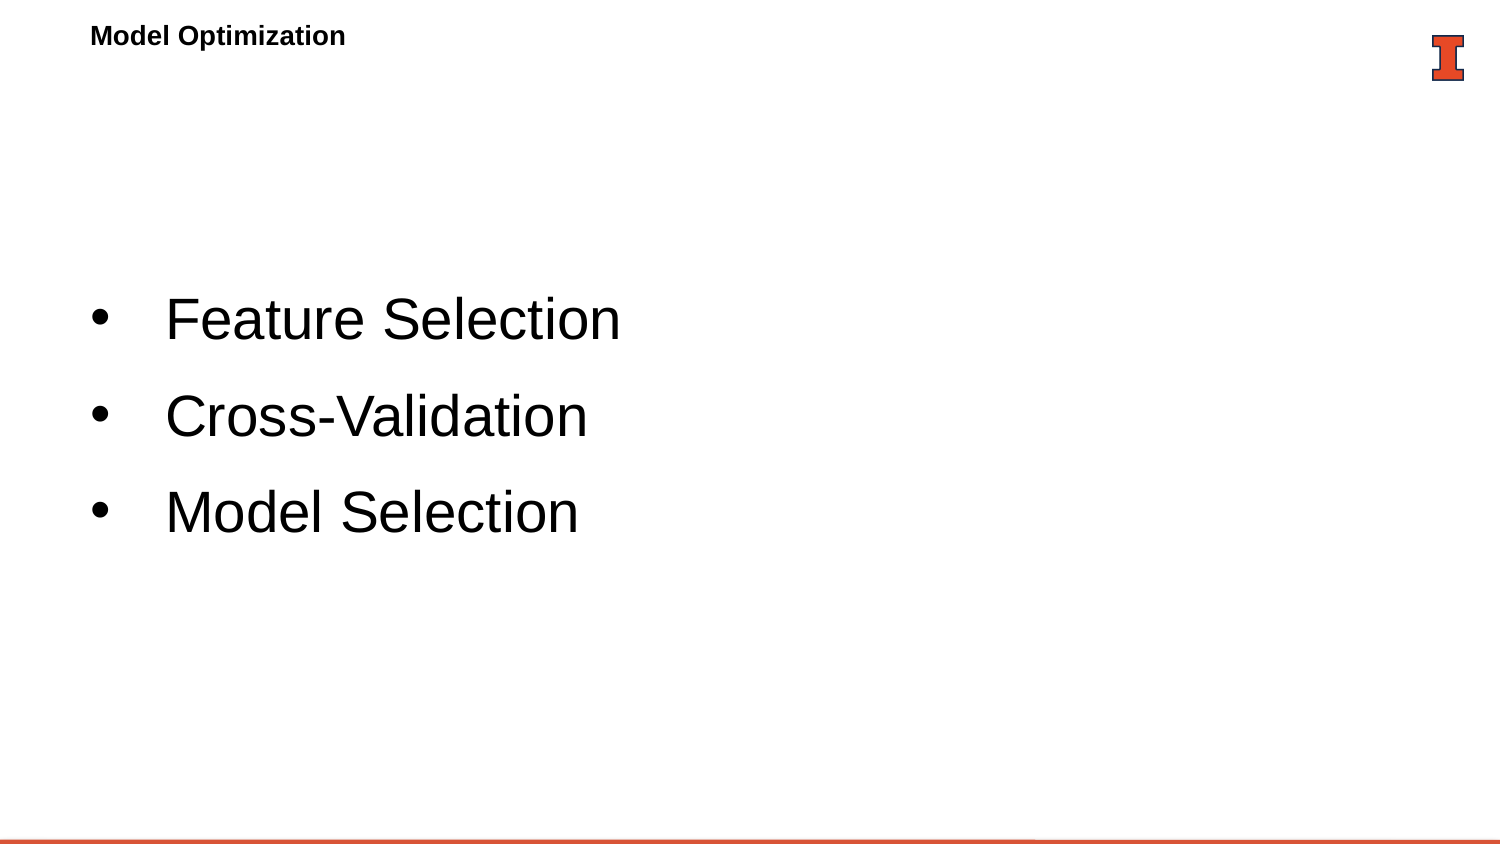

# Model Optimization
Feature Selection
Cross-Validation
Model Selection